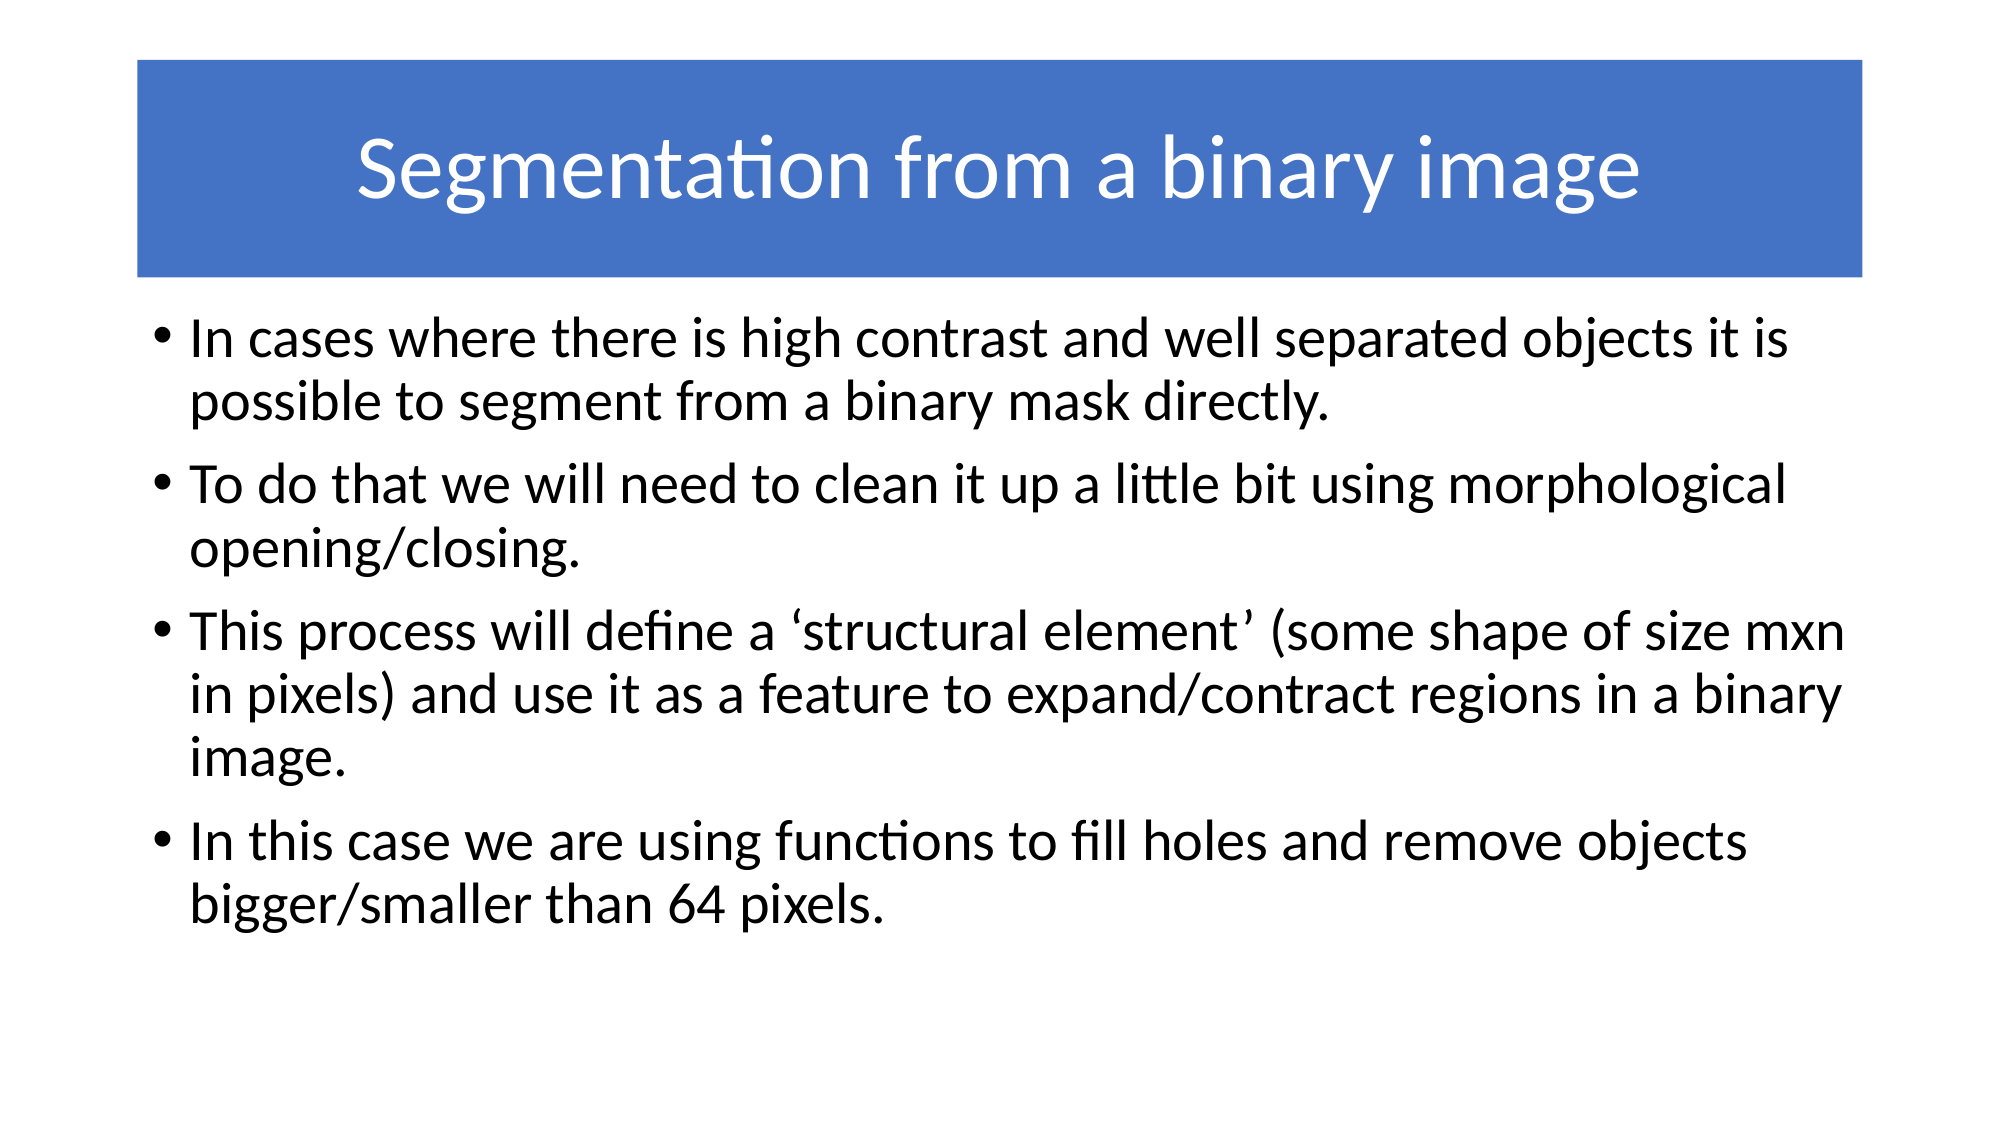

# Segmentation from a binary image
In cases where there is high contrast and well separated objects it is possible to segment from a binary mask directly.
To do that we will need to clean it up a little bit using morphological opening/closing.
This process will define a ‘structural element’ (some shape of size mxn in pixels) and use it as a feature to expand/contract regions in a binary image.
In this case we are using functions to fill holes and remove objects bigger/smaller than 64 pixels.